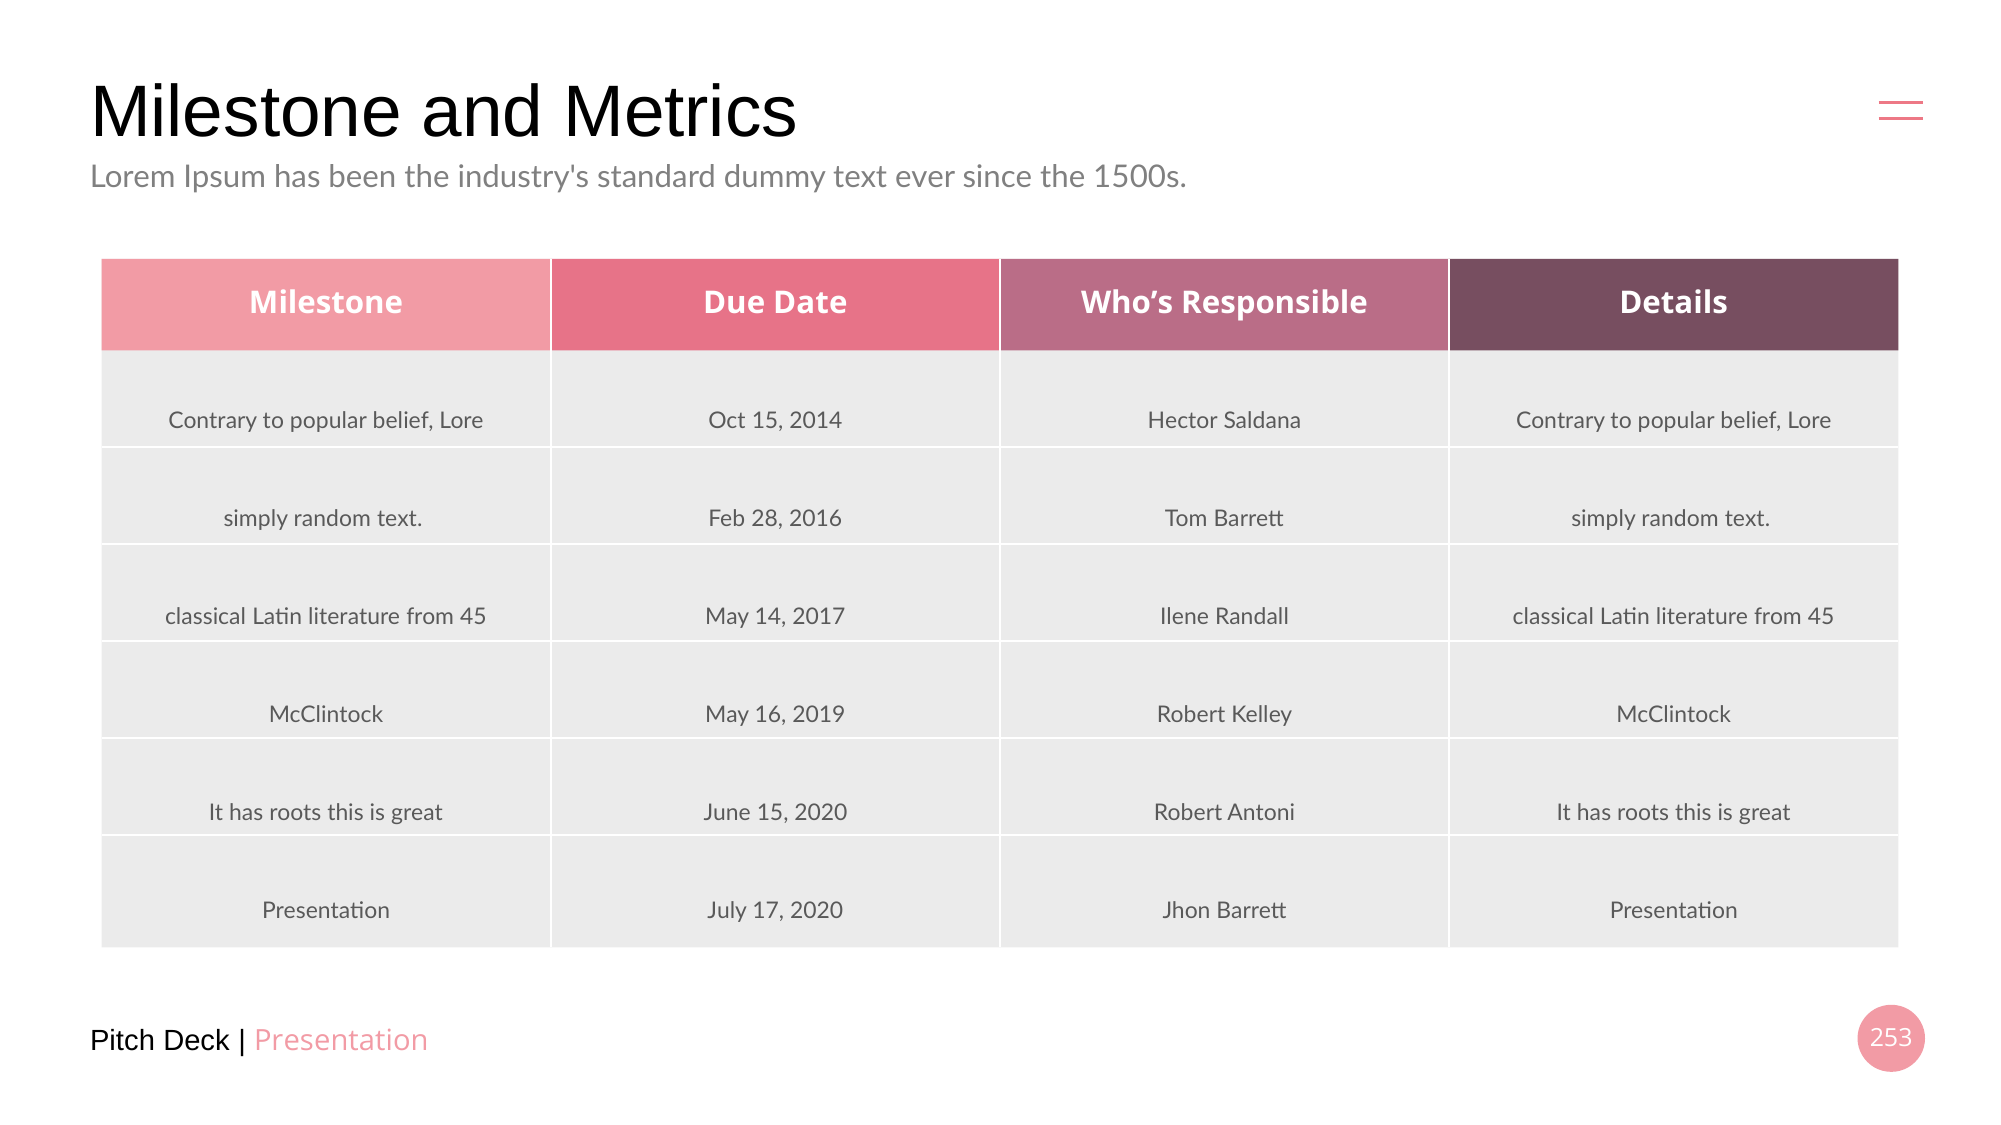

# Milestone and Metrics
Lorem Ipsum has been the industry's standard dummy text ever since the 1500s.

Milestone
Due Date
Who’s Responsible
Details
Contrary to popular belief, Lore simply random text.
classical Latin literature from 45 McClintock
It has roots this is great
Presentation
Oct 15, 2014
Feb 28, 2016
May 14, 2017
May 16, 2019
June 15, 2020
July 17, 2020
Hector Saldana
Tom Barrett
Ilene Randall
Robert Kelley
Robert Antoni
Jhon Barrett
Contrary to popular belief, Lore simply random text.
classical Latin literature from 45 McClintock
It has roots this is great
Presentation
Pitch Deck | Presentation
253